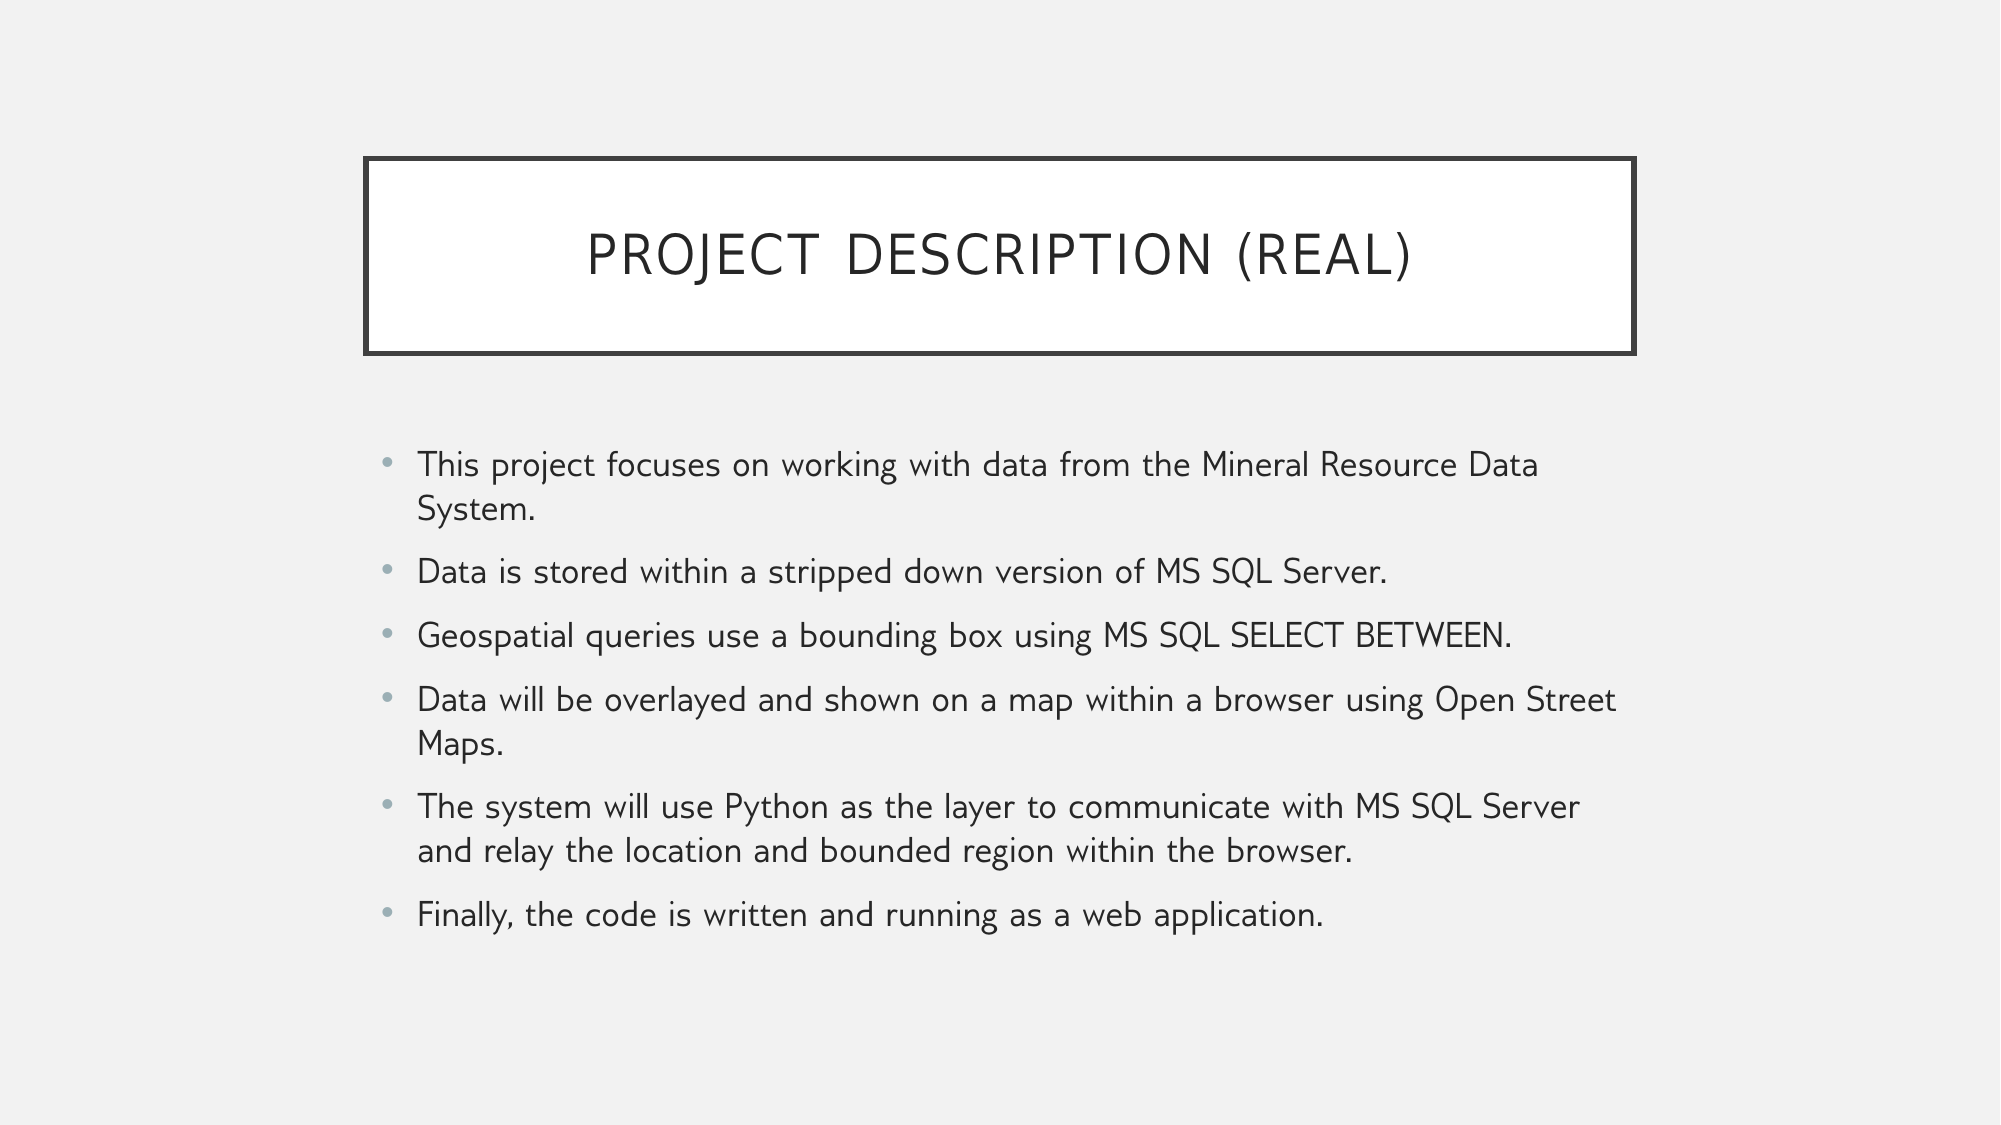

# Project Description (REAL)
This project focuses on working with data from the Mineral Resource Data System.
Data is stored within a stripped down version of MS SQL Server.
Geospatial queries use a bounding box using MS SQL SELECT BETWEEN.
Data will be overlayed and shown on a map within a browser using Open Street Maps.
The system will use Python as the layer to communicate with MS SQL Server and relay the location and bounded region within the browser.
Finally, the code is written and running as a web application.